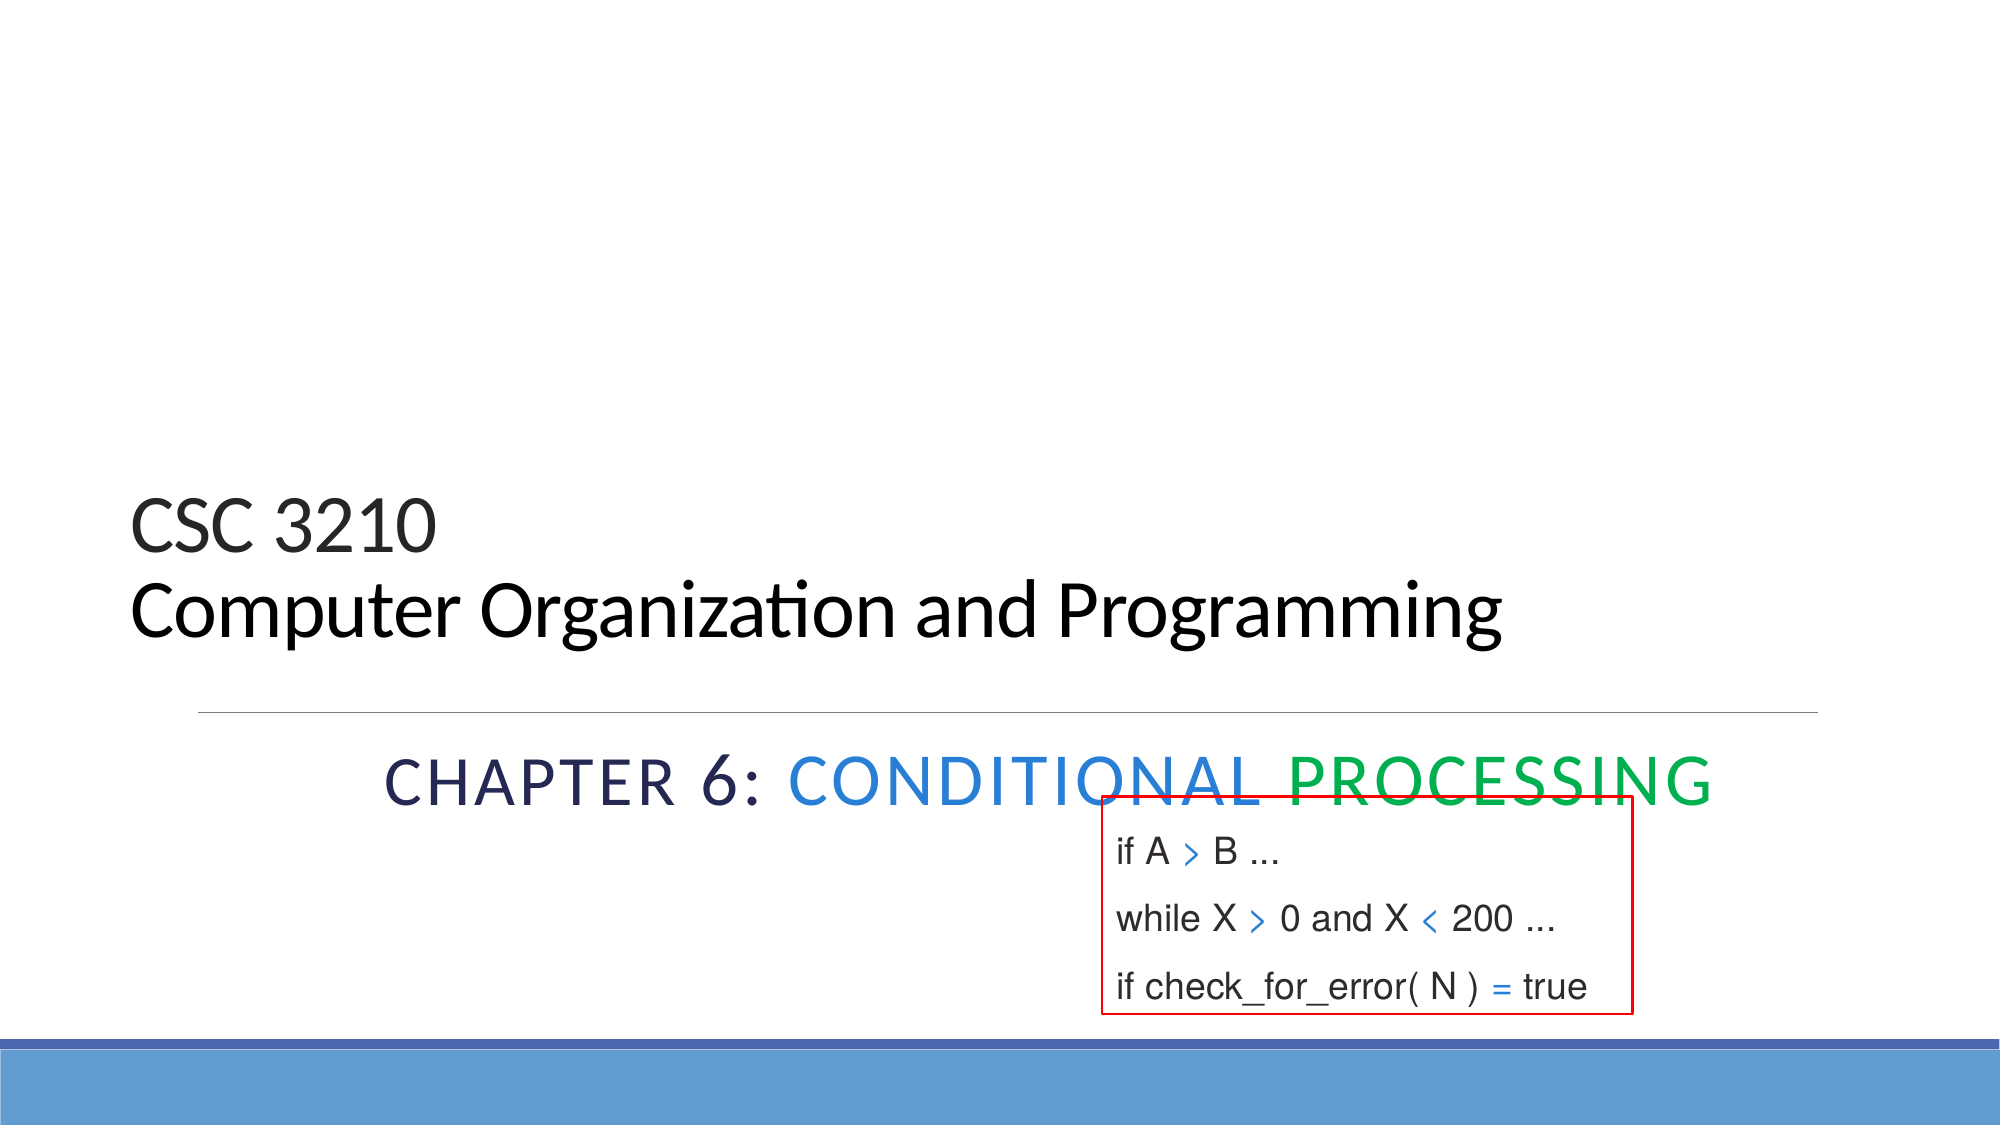

# CSC 3210 Computer Organization and Programming
Chapter 6: Conditional Processing

if A > B ...
while X > 0 and X < 200 ...
if check_for_error( N ) = true